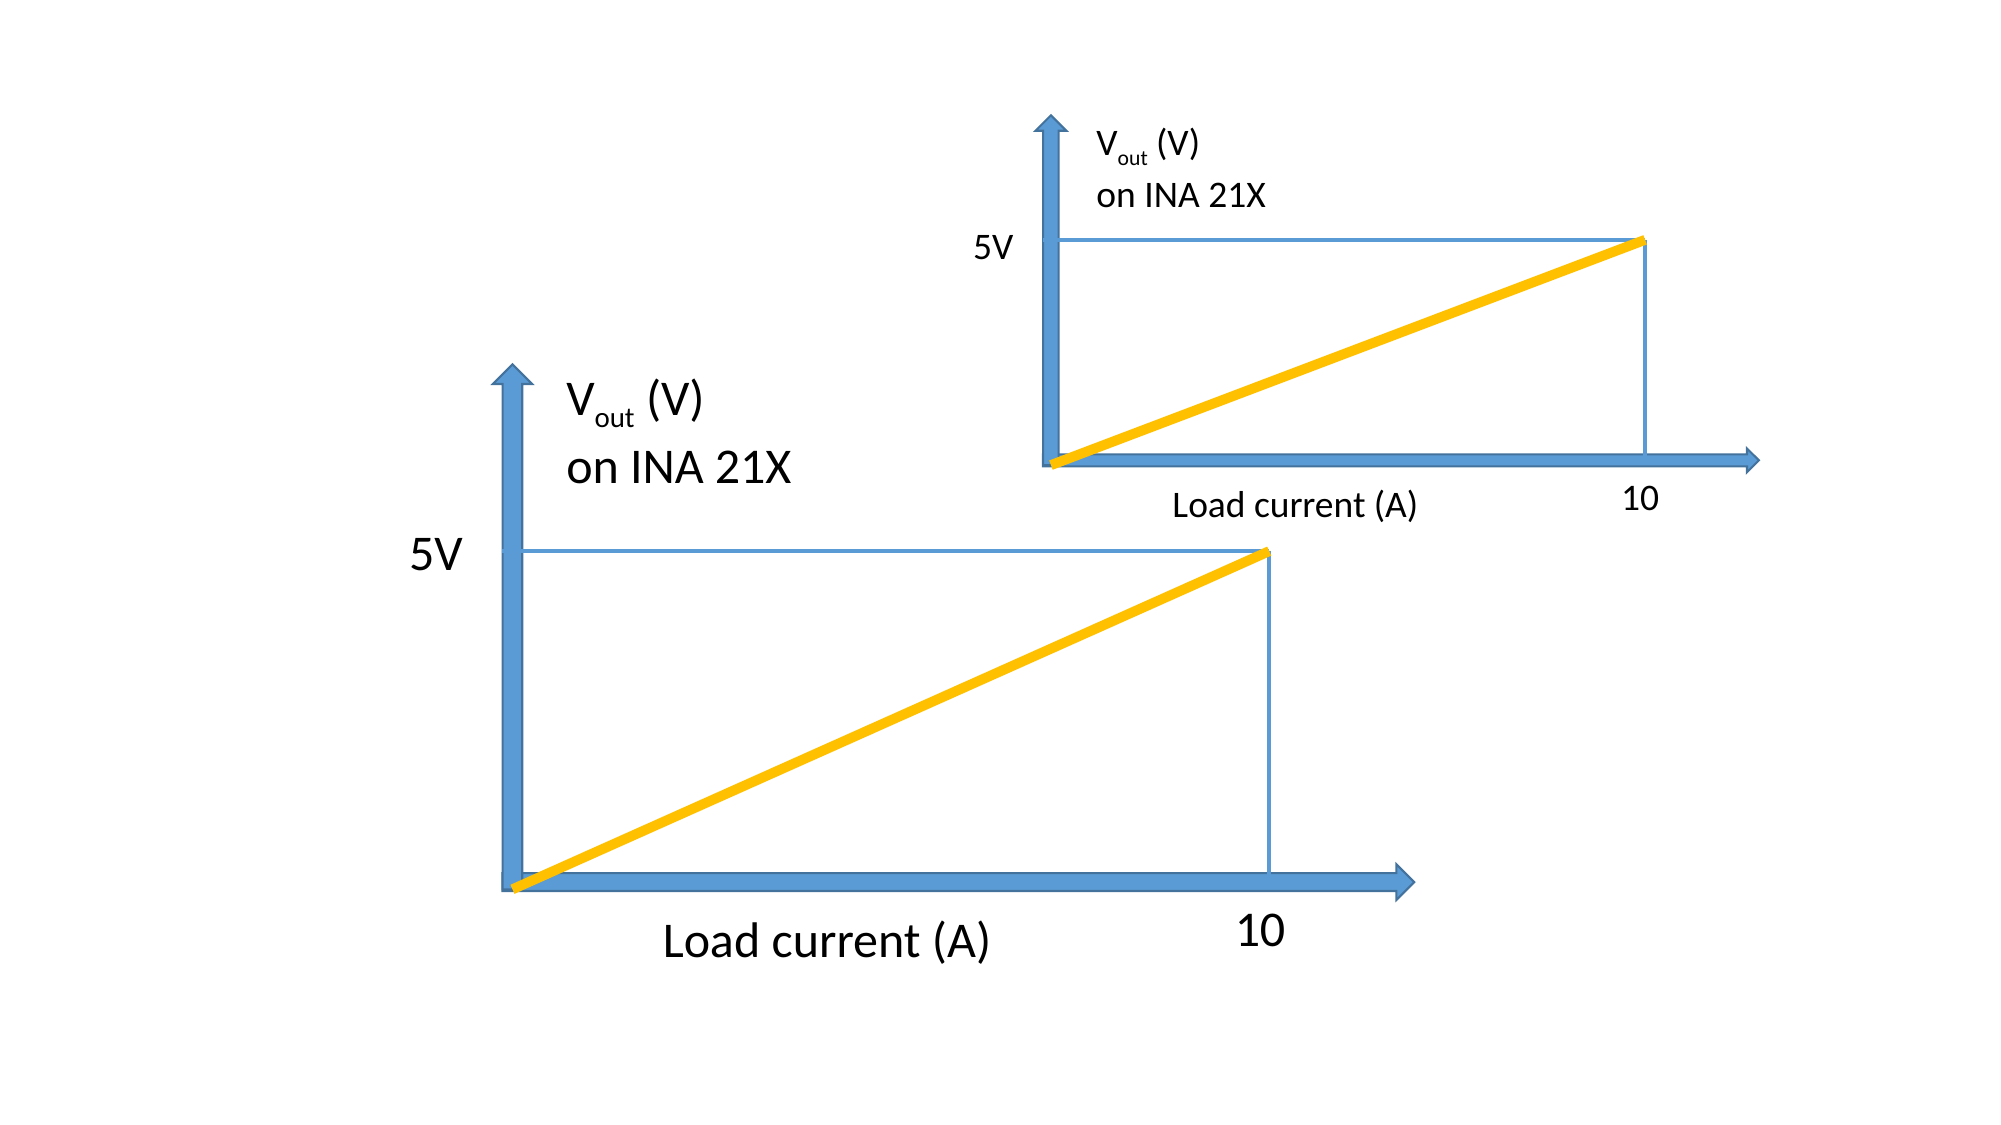

Vout (V)
on INA 21X
5V

10
Load current (A)
Vout (V)
on INA 21X
5V

10
Load current (A)